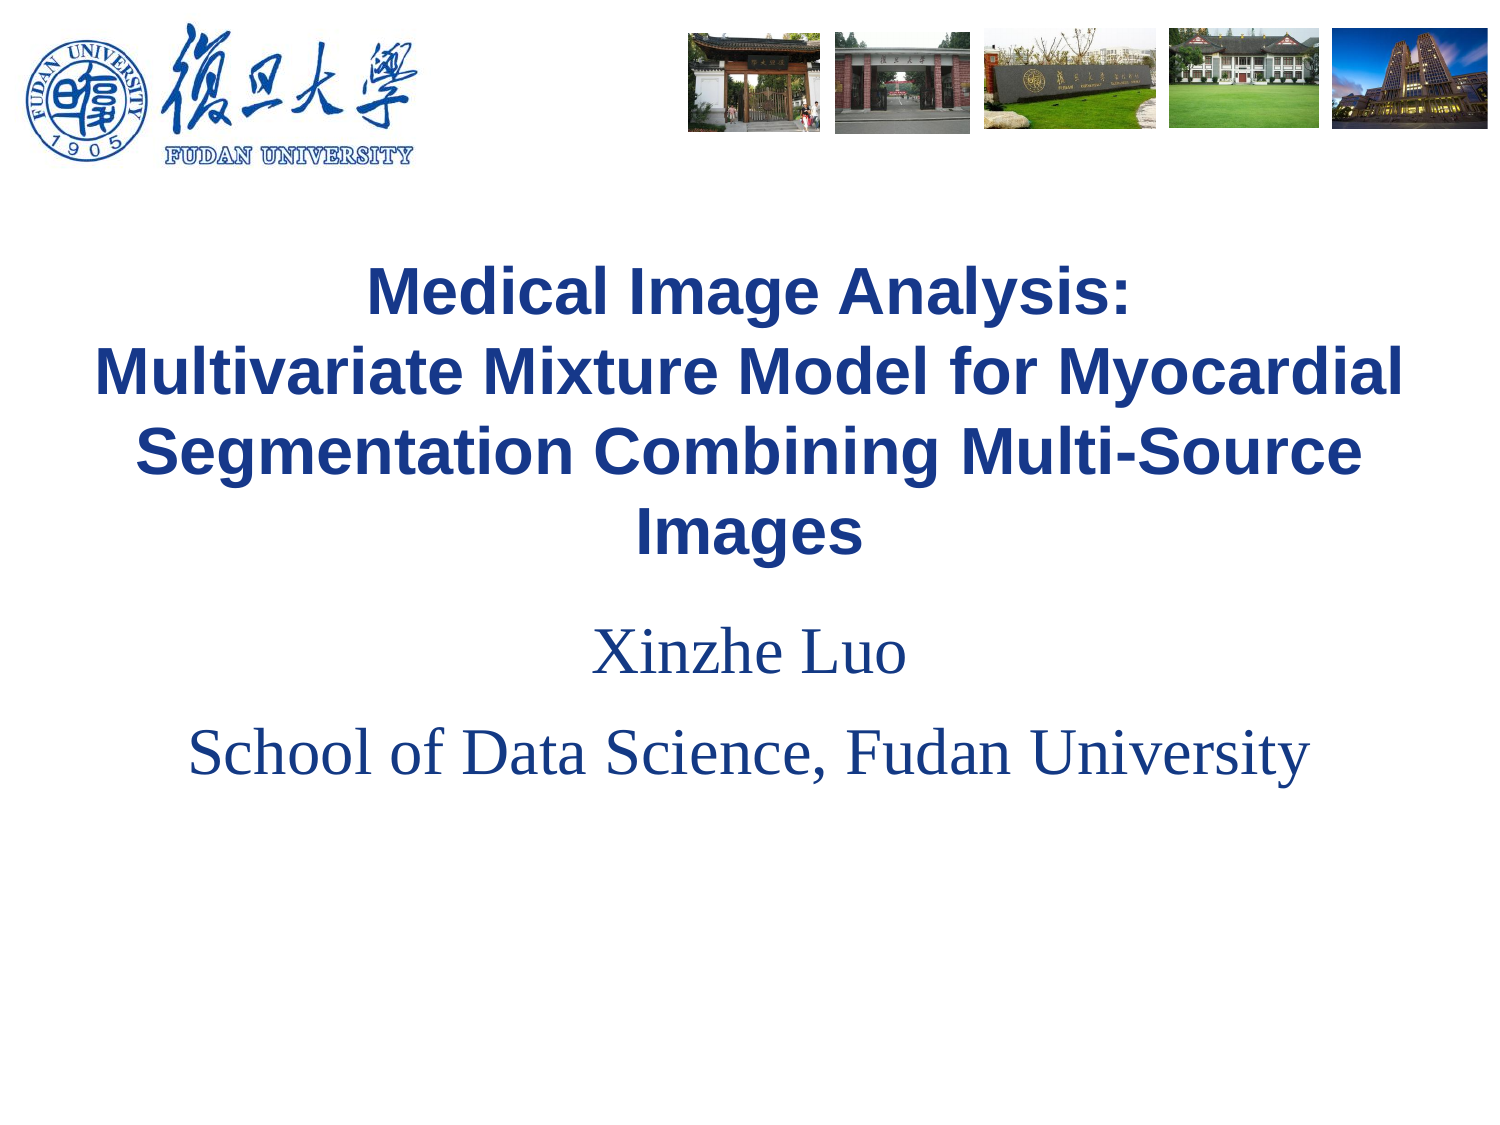

# Medical Image Analysis: Multivariate Mixture Model for Myocardial Segmentation Combining Multi-Source Images
Xinzhe Luo
School of Data Science, Fudan University